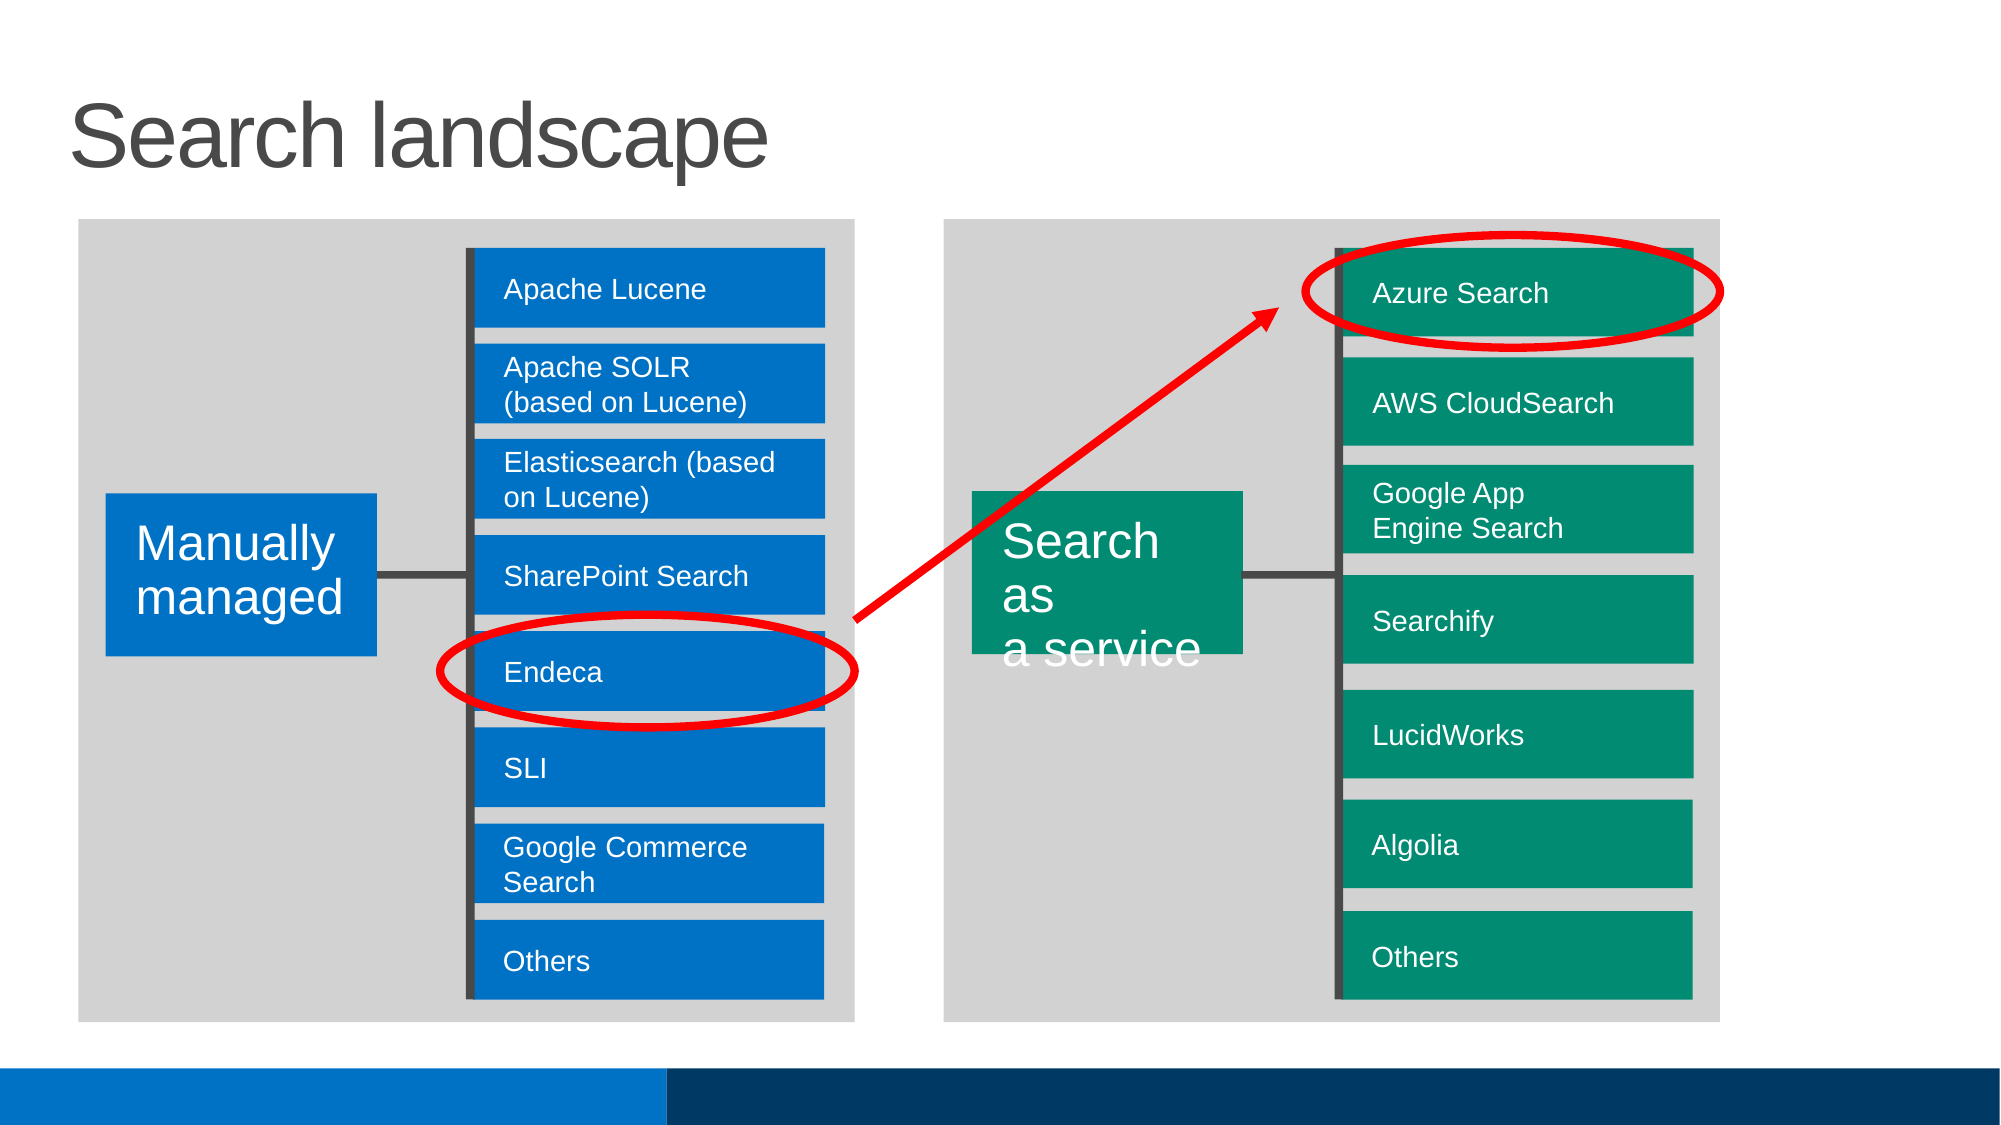

# Search landscape

Apache Lucene

Azure Search
Apache SOLR
(based on Lucene)
AWS CloudSearch
Elasticsearch (based on Lucene)
Google App
Engine Search
Search as
a service
Manually managed
SharePoint Search

Searchify

Endeca
LucidWorks
SLI
Algolia
Google Commerce
Search
Others
Others